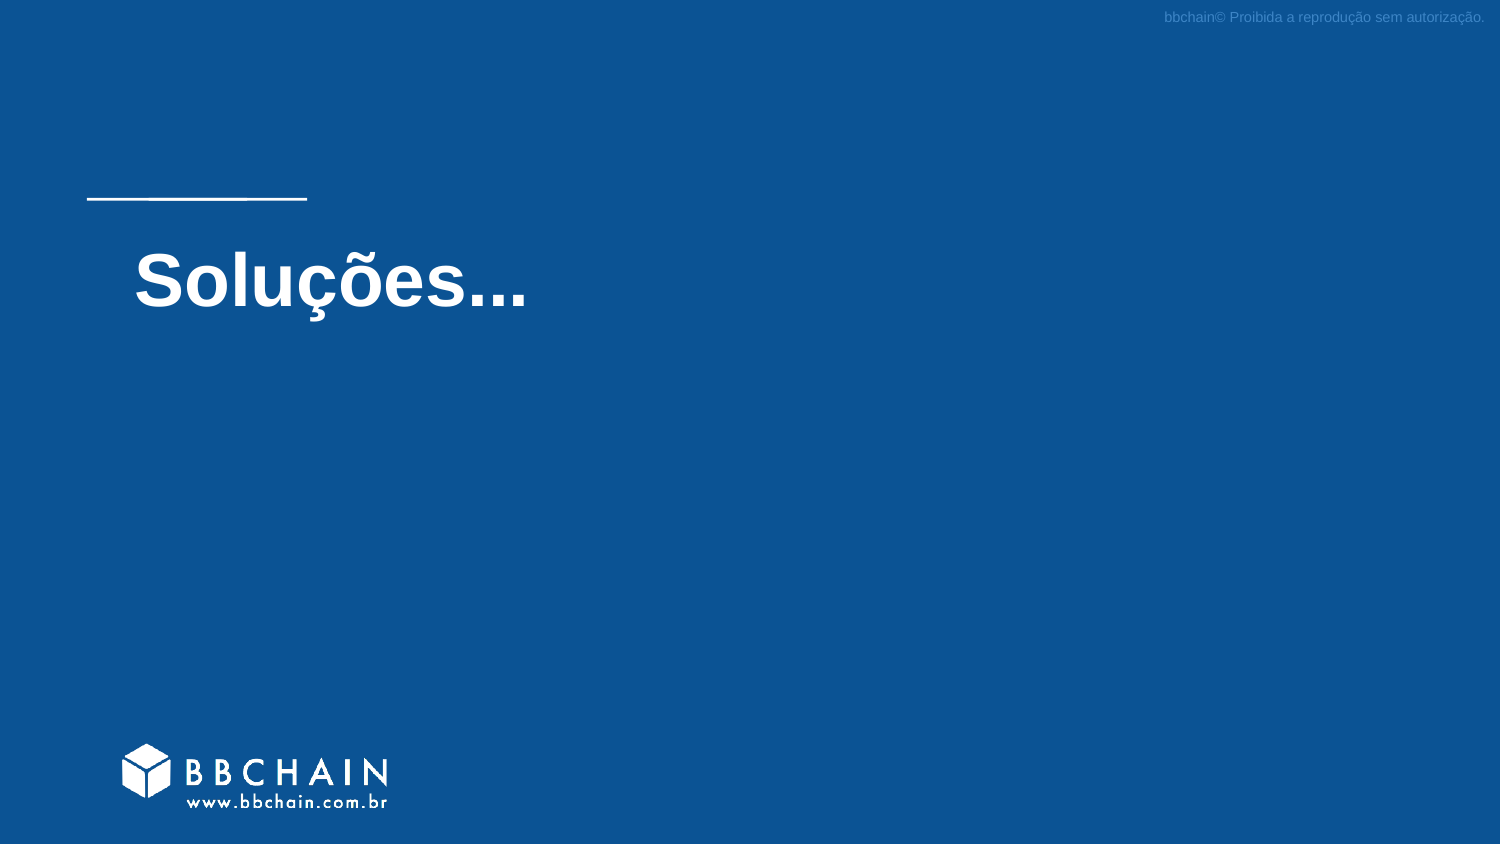

bbchain© Proibida a reprodução sem autorização.
# Soluções...